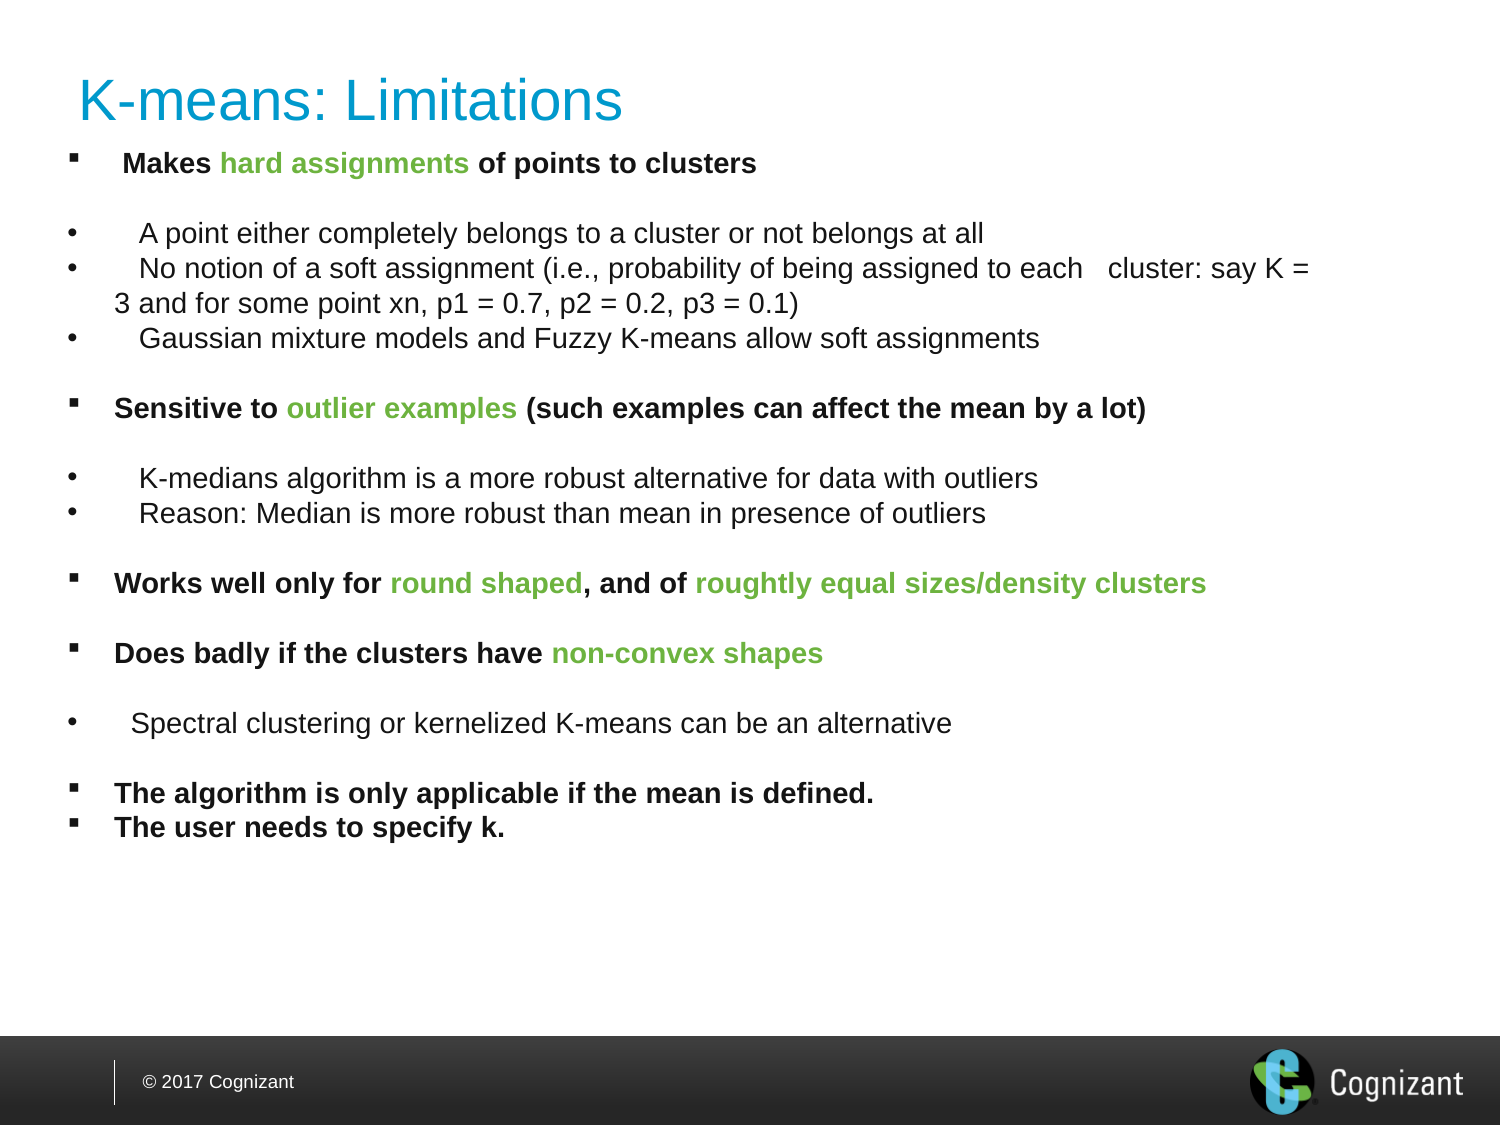

K-means: Limitations
 Makes hard assignments of points to clusters

   A point either completely belongs to a cluster or not belongs at all
   No notion of a soft assignment (i.e., probability of being assigned to each   cluster: say K = 3 and for some point xn, p1 = 0.7, p2 = 0.2, p3 = 0.1)
   Gaussian mixture models and Fuzzy K-means allow soft assignments

Sensitive to outlier examples (such examples can affect the mean by a lot)

   K-medians algorithm is a more robust alternative for data with outliers
   Reason: Median is more robust than mean in presence of outliers

Works well only for round shaped, and of roughtly equal sizes/density clusters

Does badly if the clusters have non-convex shapes

  Spectral clustering or kernelized K-means can be an alternative

The algorithm is only applicable if the mean is defined.
The user needs to specify k.